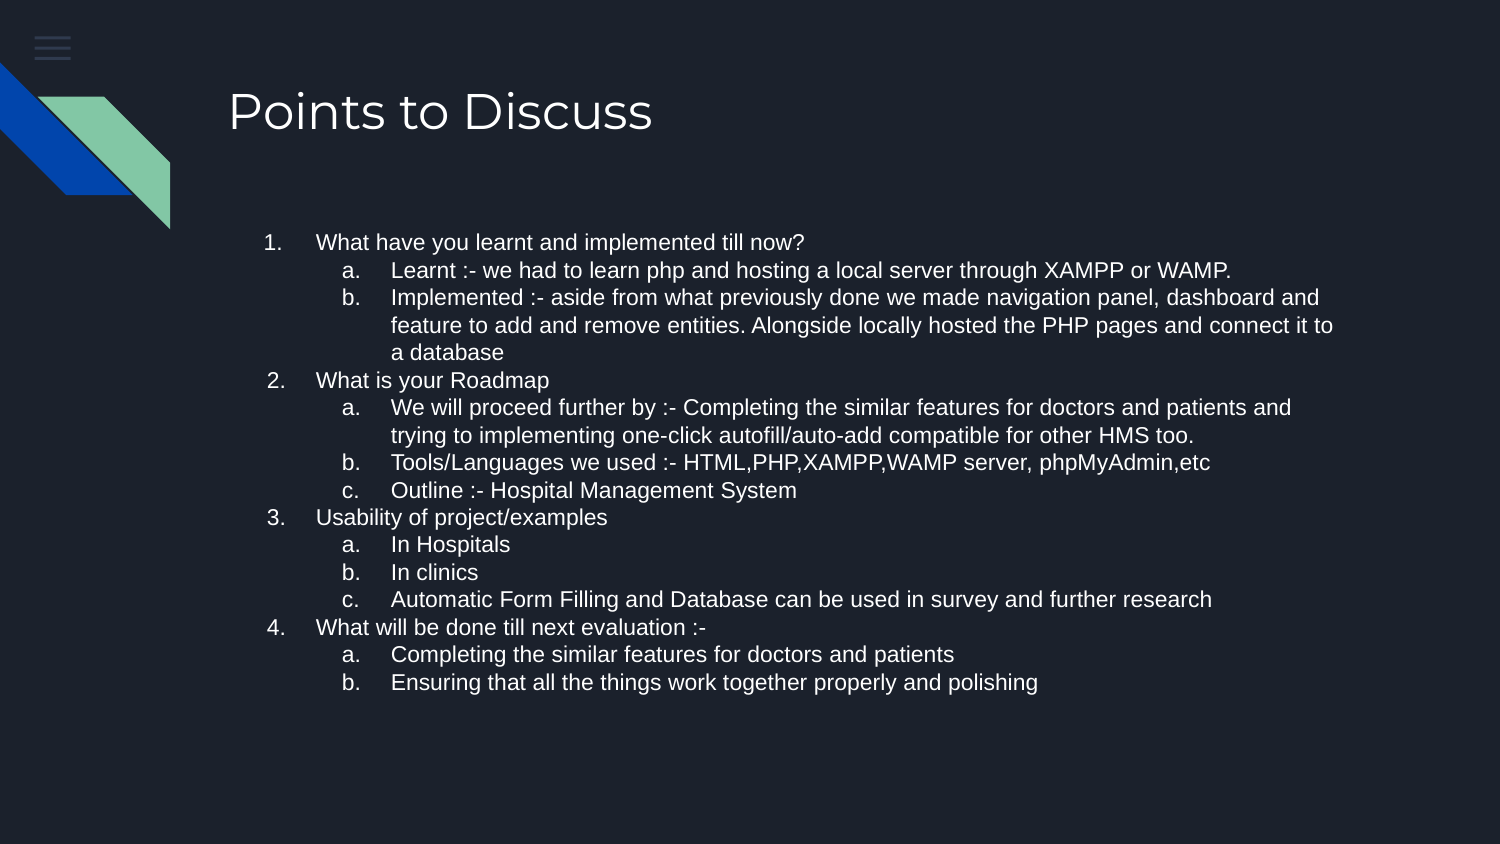

# Points to Discuss
What have you learnt and implemented till now?
Learnt :- we had to learn php and hosting a local server through XAMPP or WAMP.
Implemented :- aside from what previously done we made navigation panel, dashboard and feature to add and remove entities. Alongside locally hosted the PHP pages and connect it to a database
What is your Roadmap
We will proceed further by :- Completing the similar features for doctors and patients and trying to implementing one-click autofill/auto-add compatible for other HMS too.
Tools/Languages we used :- HTML,PHP,XAMPP,WAMP server, phpMyAdmin,etc
Outline :- Hospital Management System
Usability of project/examples
In Hospitals
In clinics
Automatic Form Filling and Database can be used in survey and further research
What will be done till next evaluation :-
Completing the similar features for doctors and patients
Ensuring that all the things work together properly and polishing